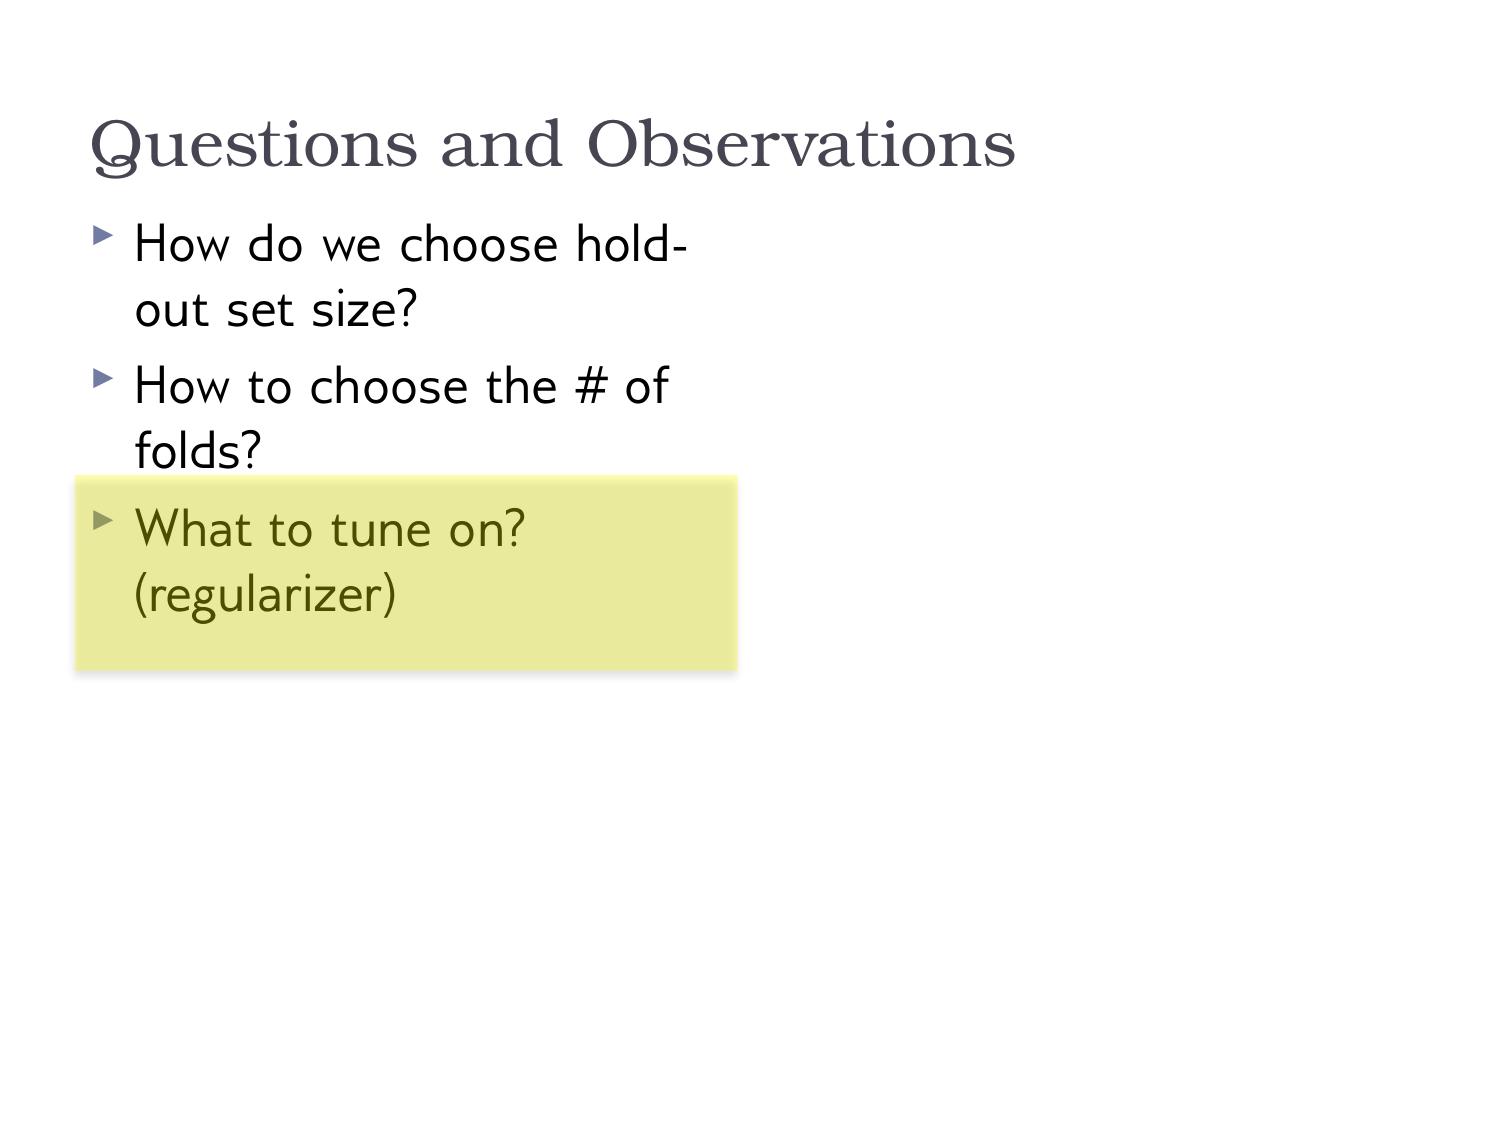

# Questions and Observations

How do we choose hold-out set size?
How to choose the # of folds?
What to tune on? (regularizer)